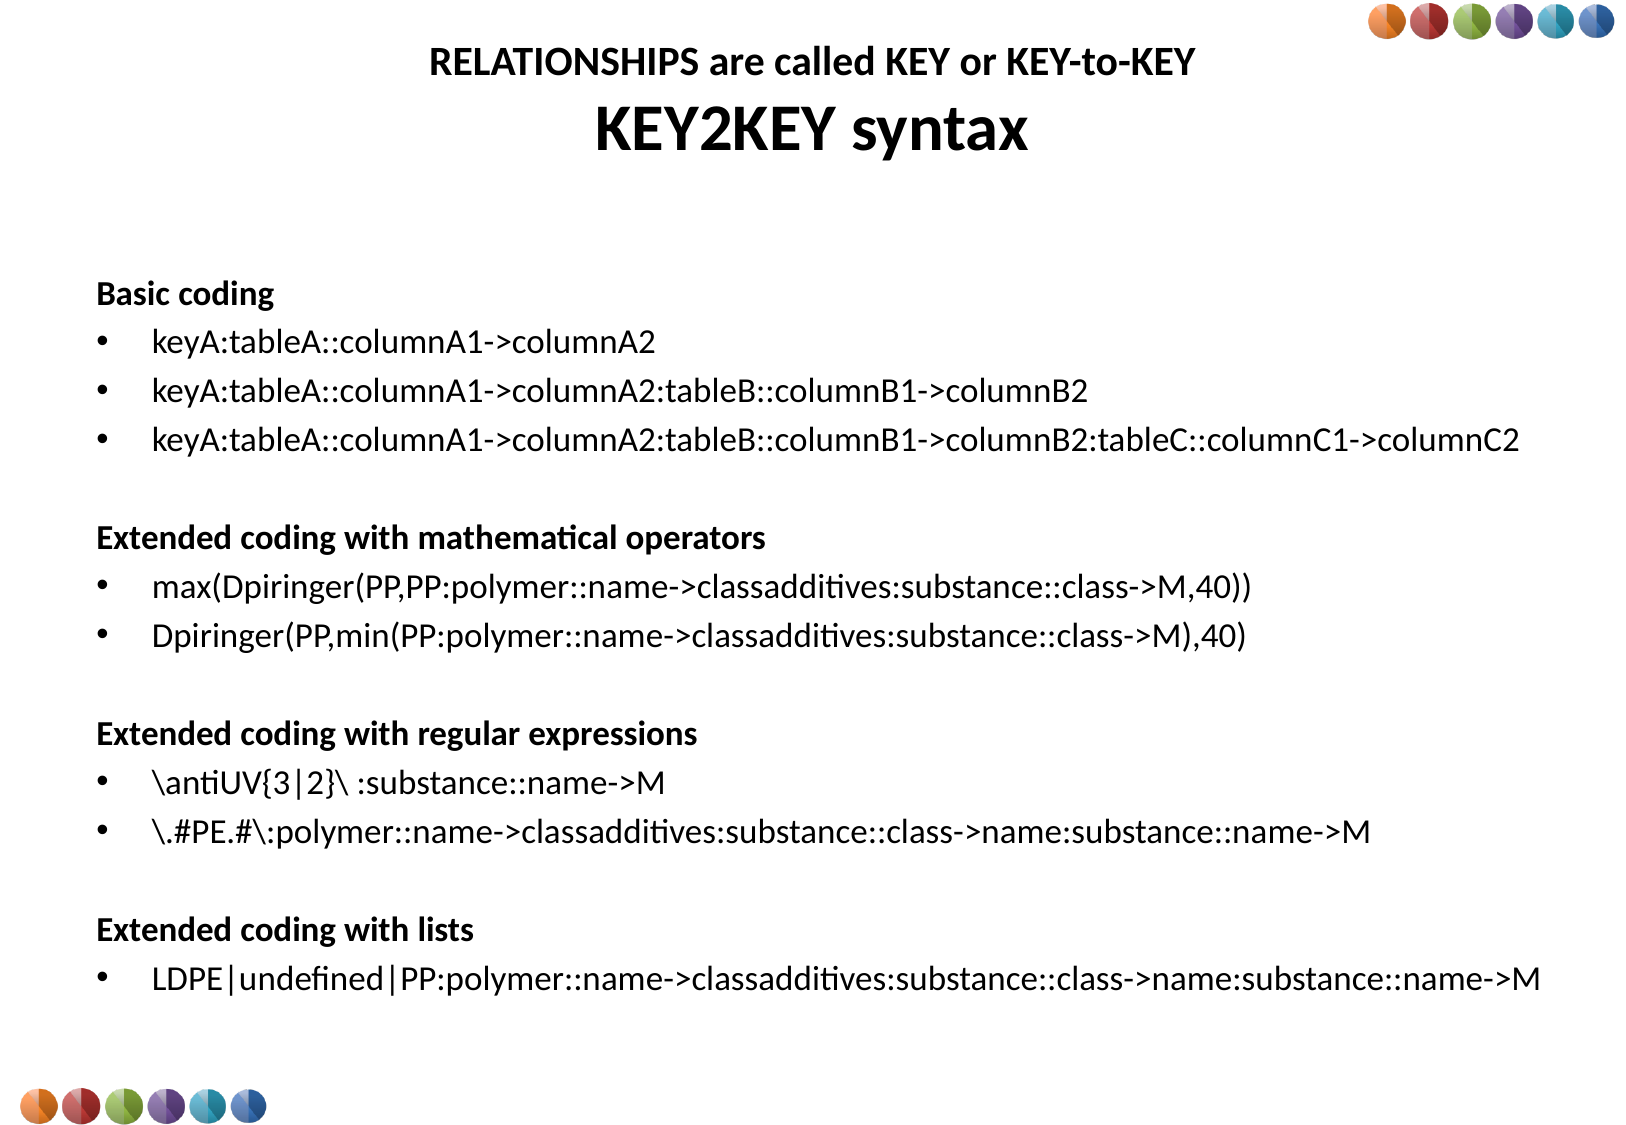

# RELATIONSHIPS are called KEY or KEY-to-KEY KEY2KEY syntax
Basic coding
keyA:tableA::columnA1->columnA2
keyA:tableA::columnA1->columnA2:tableB::columnB1->columnB2
keyA:tableA::columnA1->columnA2:tableB::columnB1->columnB2:tableC::columnC1->columnC2

Extended coding with mathematical operators
max(Dpiringer(PP,PP:polymer::name->classadditives:substance::class->M,40))
Dpiringer(PP,min(PP:polymer::name->classadditives:substance::class->M),40)

Extended coding with regular expressions
\antiUV{3|2}\ :substance::name->M
\.#PE.#\:polymer::name->classadditives:substance::class->name:substance::name->M

Extended coding with lists
LDPE|undefined|PP:polymer::name->classadditives:substance::class->name:substance::name->M